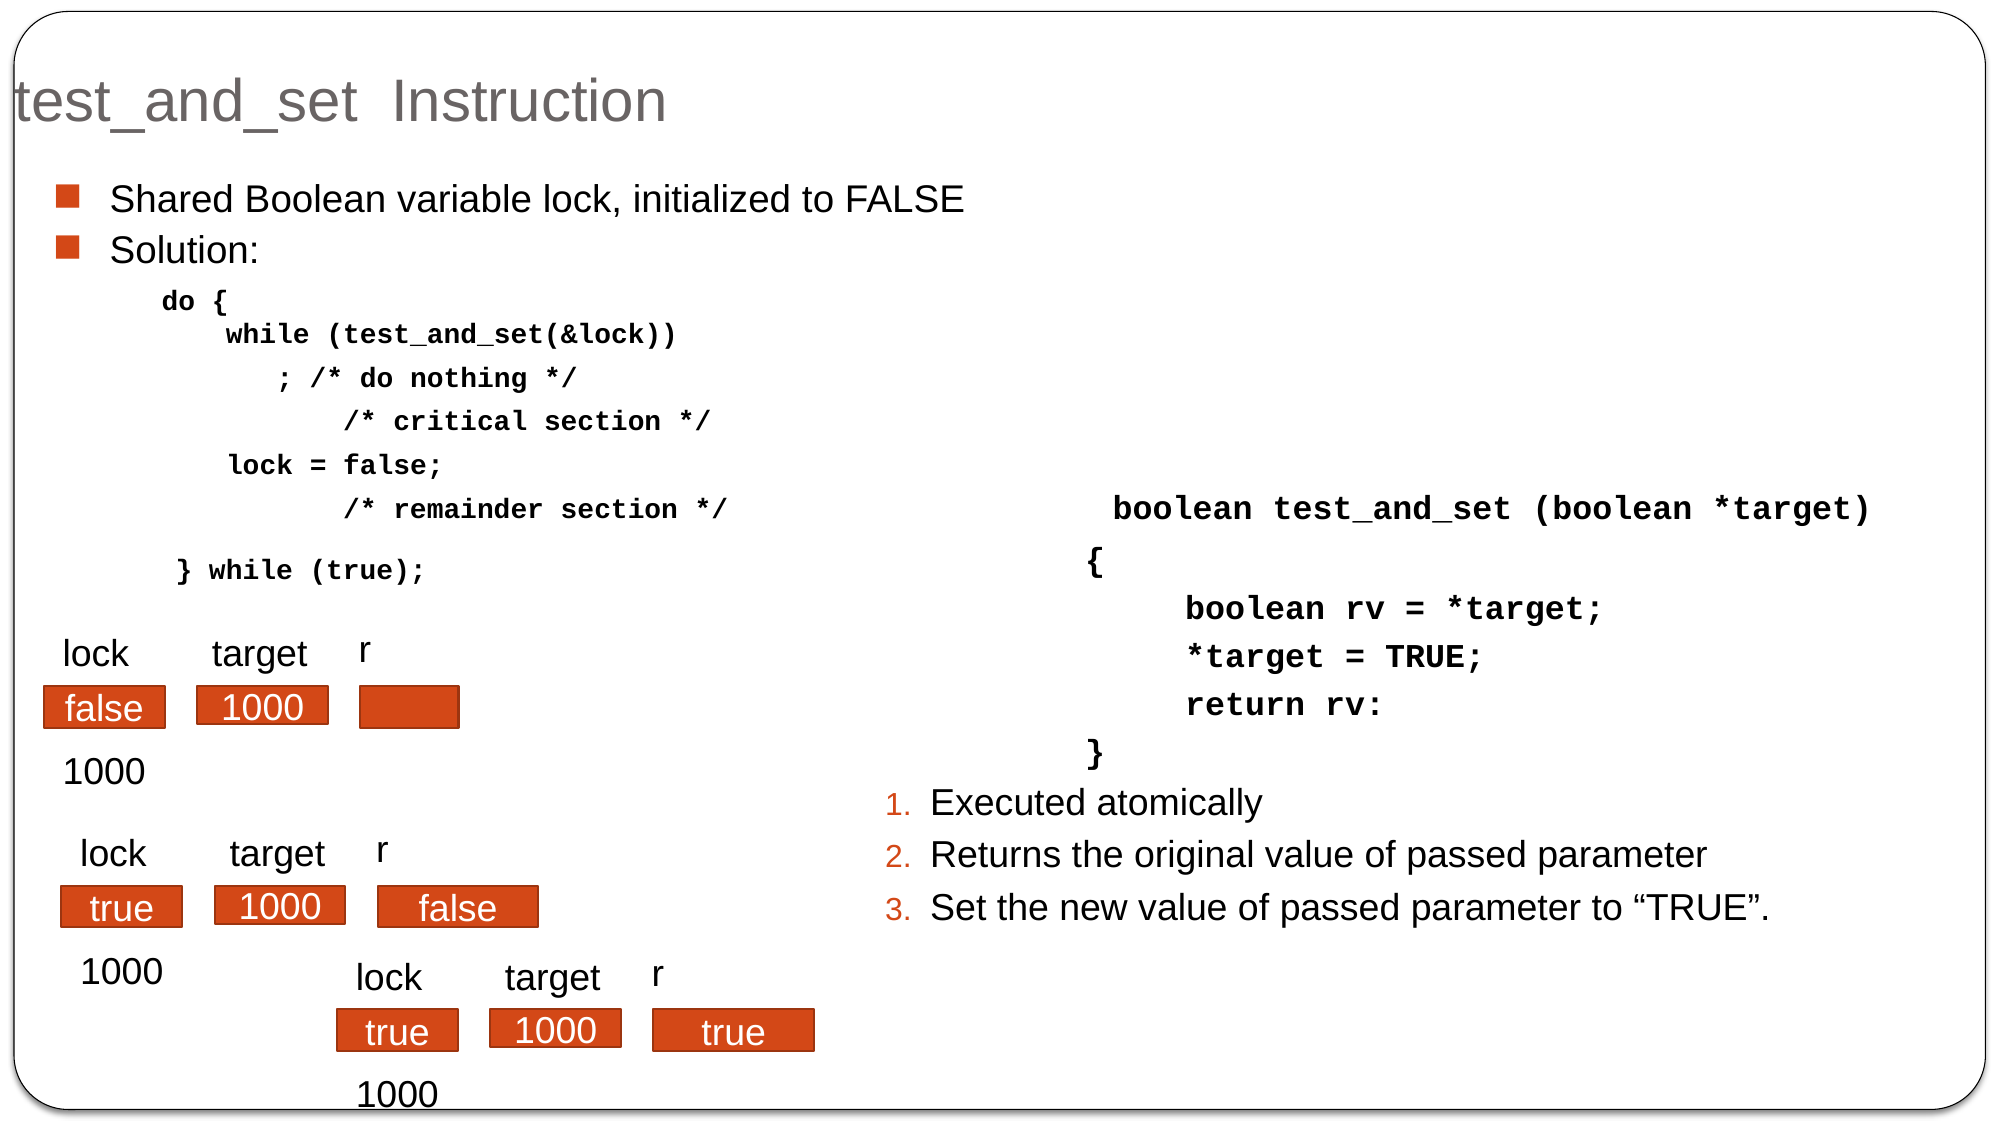

# test_and_set  Instruction
Shared Boolean variable lock, initialized to FALSE
Solution:
       do {
          while (test_and_set(&lock))
             ; /* do nothing */
                 /* critical section */
          lock = false;
                 /* remainder section */
       } while (true);

       boolean test_and_set (boolean *target)
          {
               boolean rv = *target;
               *target = TRUE;
               return rv:
          }
Executed atomically
Returns the original value of passed parameter
Set the new value of passed parameter to “TRUE”.

r
lock
target
false
1000

1000
r
lock
target
true
1000
false
1000
r
lock
target
true
1000
true
1000